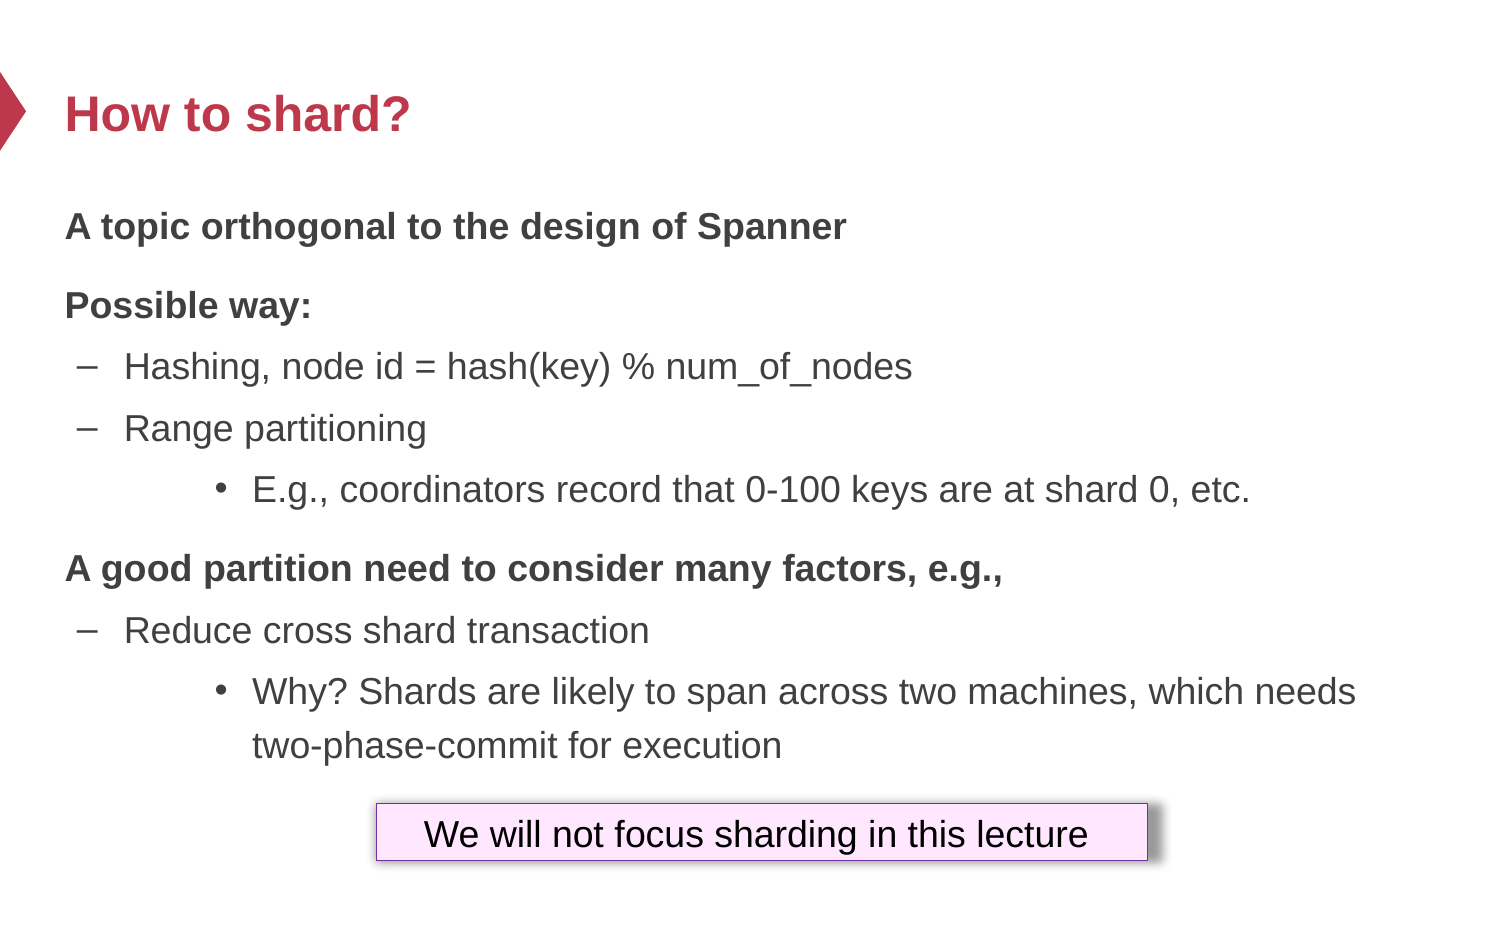

# How to shard?
A topic orthogonal to the design of Spanner
Possible way:
Hashing, node id = hash(key) % num_of_nodes
Range partitioning
E.g., coordinators record that 0-100 keys are at shard 0, etc.
A good partition need to consider many factors, e.g.,
Reduce cross shard transaction
Why? Shards are likely to span across two machines, which needs two-phase-commit for execution
We will not focus sharding in this lecture
8